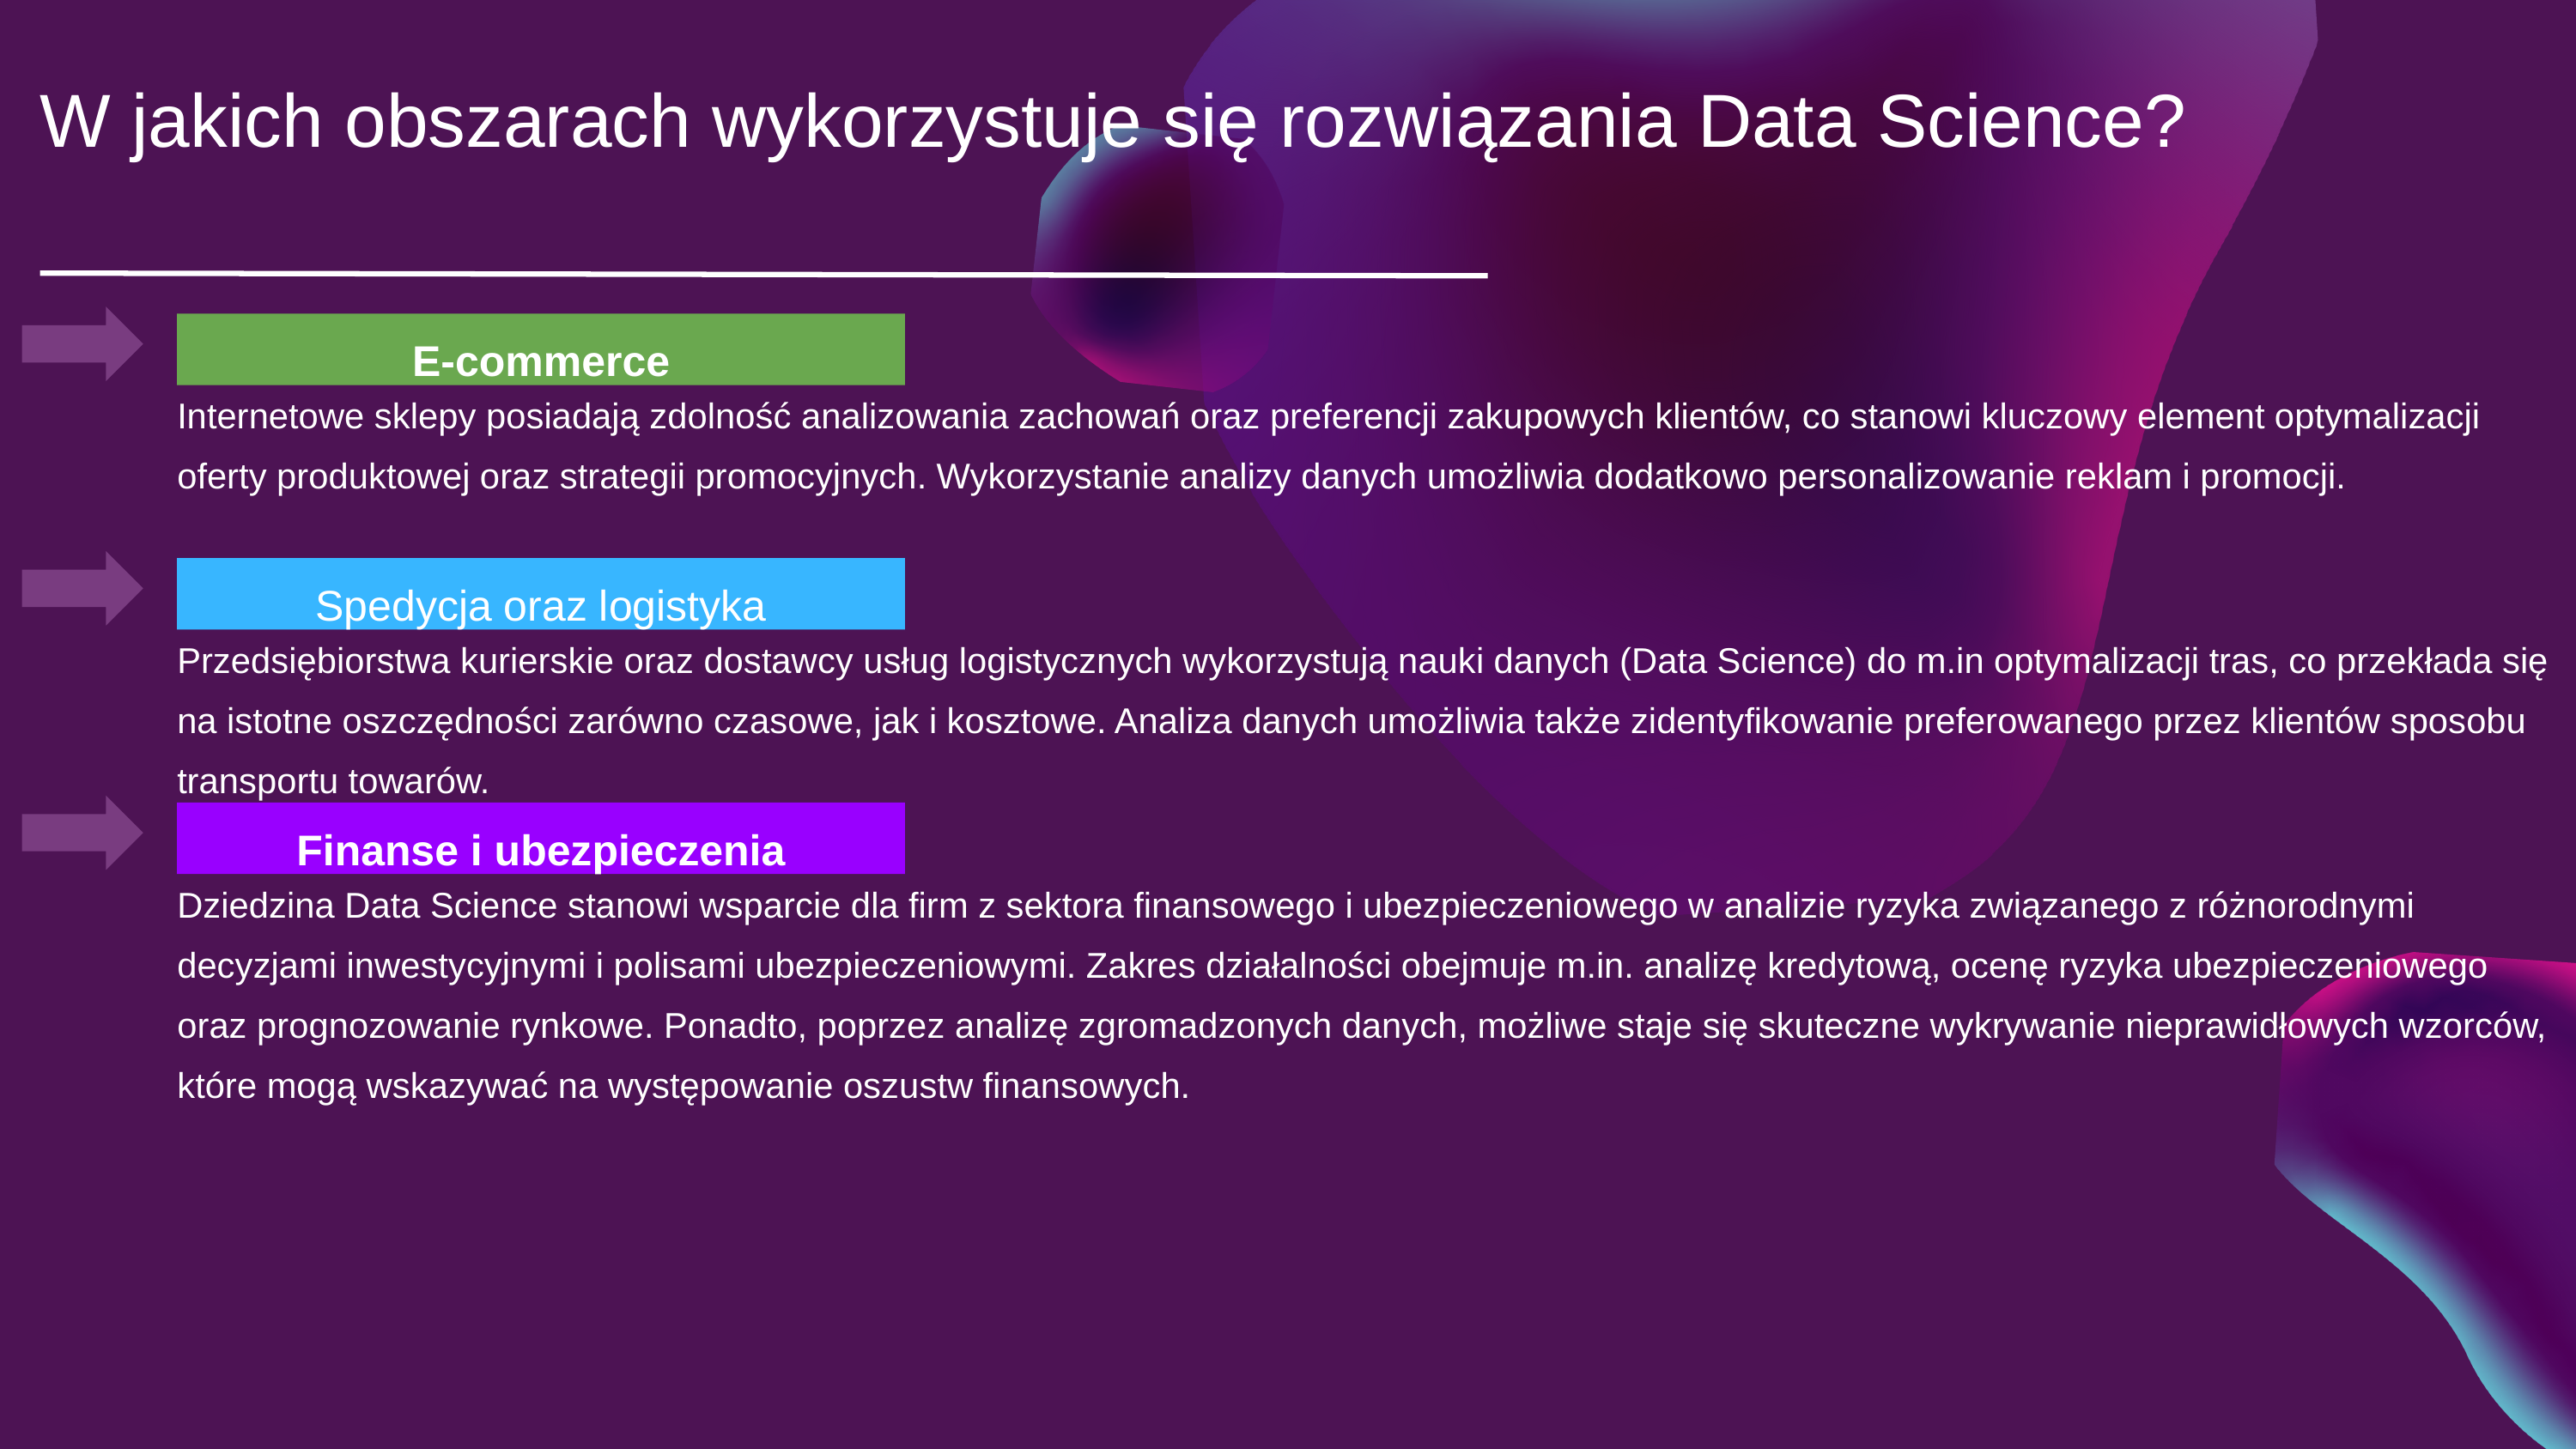

W jakich obszarach wykorzystuje się rozwiązania Data Science?

E-commerce
Internetowe sklepy posiadają zdolność analizowania zachowań oraz preferencji zakupowych klientów, co stanowi kluczowy element optymalizacji oferty produktowej oraz strategii promocyjnych. Wykorzystanie analizy danych umożliwia dodatkowo personalizowanie reklam i promocji.

Spedycja oraz logistyka
Przedsiębiorstwa kurierskie oraz dostawcy usług logistycznych wykorzystują nauki danych (Data Science) do m.in optymalizacji tras, co przekłada się na istotne oszczędności zarówno czasowe, jak i kosztowe. Analiza danych umożliwia także zidentyfikowanie preferowanego przez klientów sposobu transportu towarów.

Finanse i ubezpieczenia
Dziedzina Data Science stanowi wsparcie dla firm z sektora finansowego i ubezpieczeniowego w analizie ryzyka związanego z różnorodnymi decyzjami inwestycyjnymi i polisami ubezpieczeniowymi. Zakres działalności obejmuje m.in. analizę kredytową, ocenę ryzyka ubezpieczeniowego oraz prognozowanie rynkowe. Ponadto, poprzez analizę zgromadzonych danych, możliwe staje się skuteczne wykrywanie nieprawidłowych wzorców, które mogą wskazywać na występowanie oszustw finansowych.